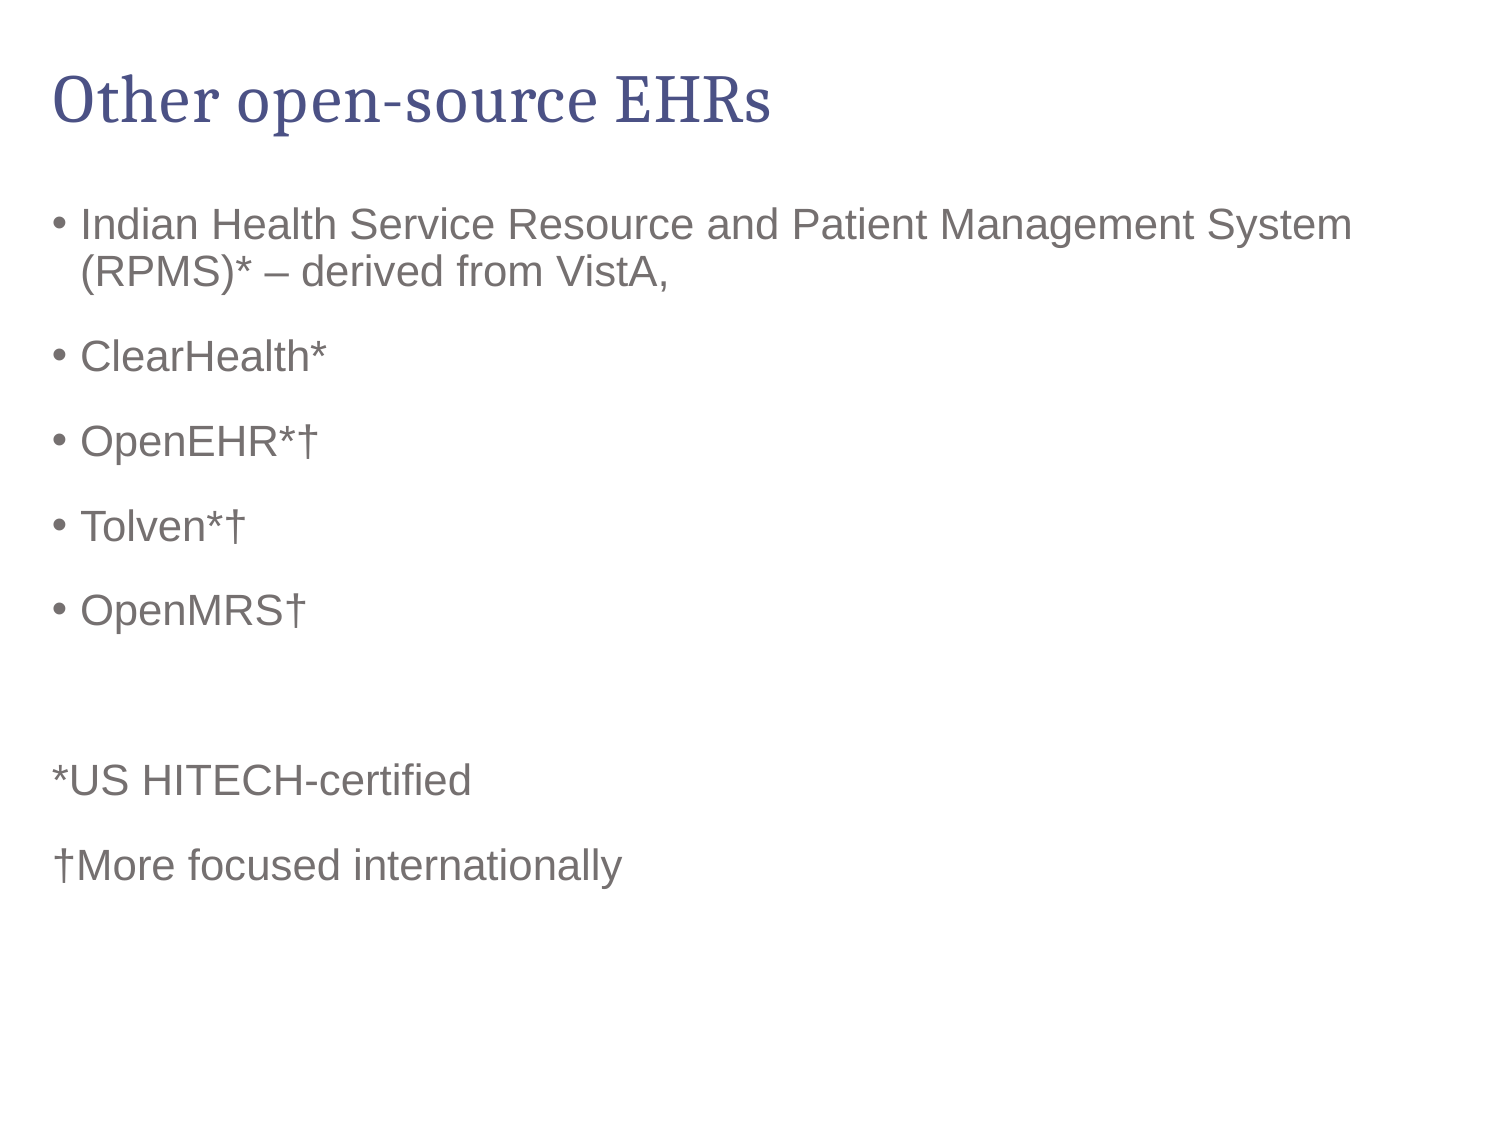

# Other open-source EHRs
Indian Health Service Resource and Patient Management System (RPMS)* – derived from VistA,
ClearHealth*
OpenEHR*†
Tolven*†
OpenMRS†

*US HITECH-certified
†More focused internationally